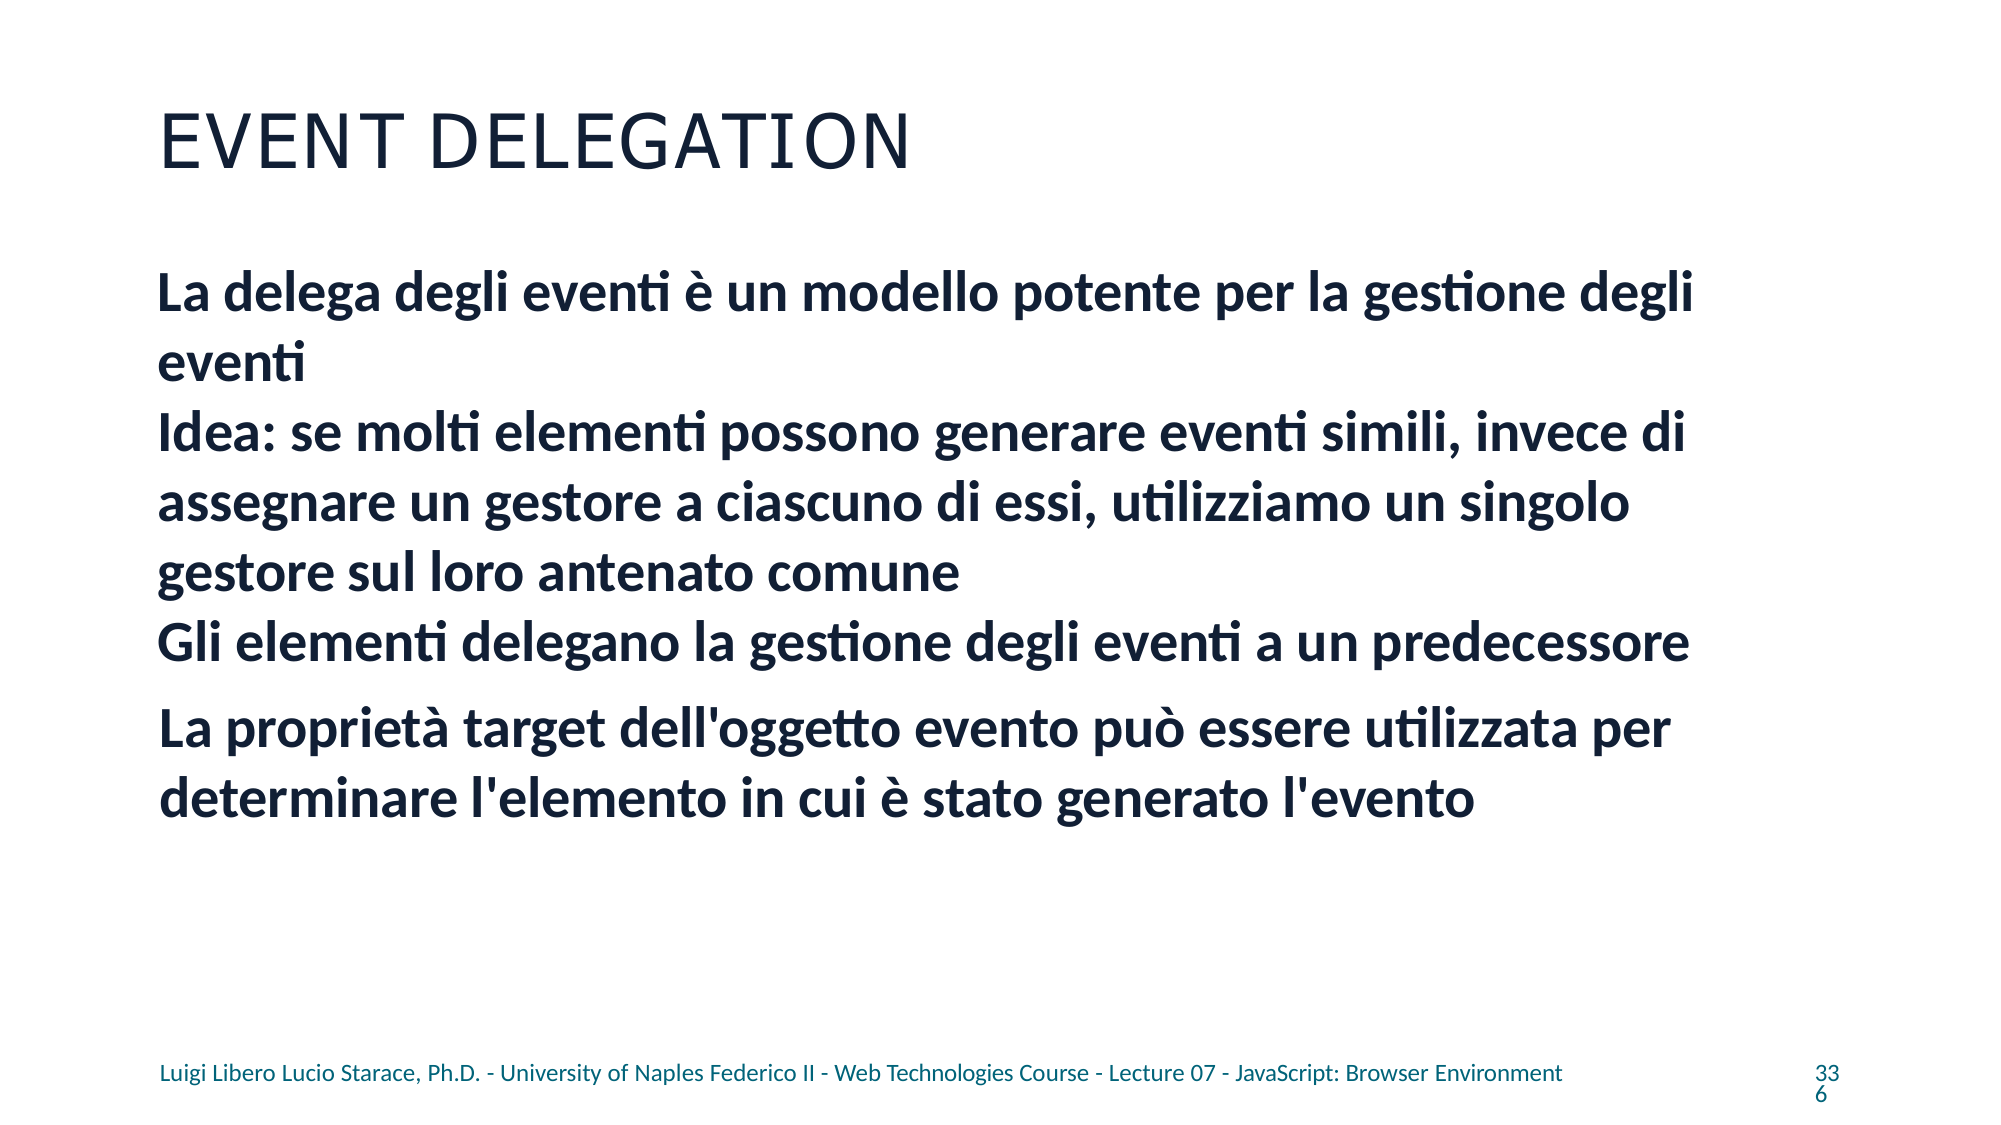

# EVENT DELEGATION
La delega degli eventi è un modello potente per la gestione degli eventi
Idea: se molti elementi possono generare eventi simili, invece di assegnare un gestore a ciascuno di essi, utilizziamo un singolo gestore sul loro antenato comune
Gli elementi delegano la gestione degli eventi a un predecessore
La proprietà target dell'oggetto evento può essere utilizzata per determinare l'elemento in cui è stato generato l'evento
Luigi Libero Lucio Starace, Ph.D. - University of Naples Federico II - Web Technologies Course - Lecture 07 - JavaScript: Browser Environment
336